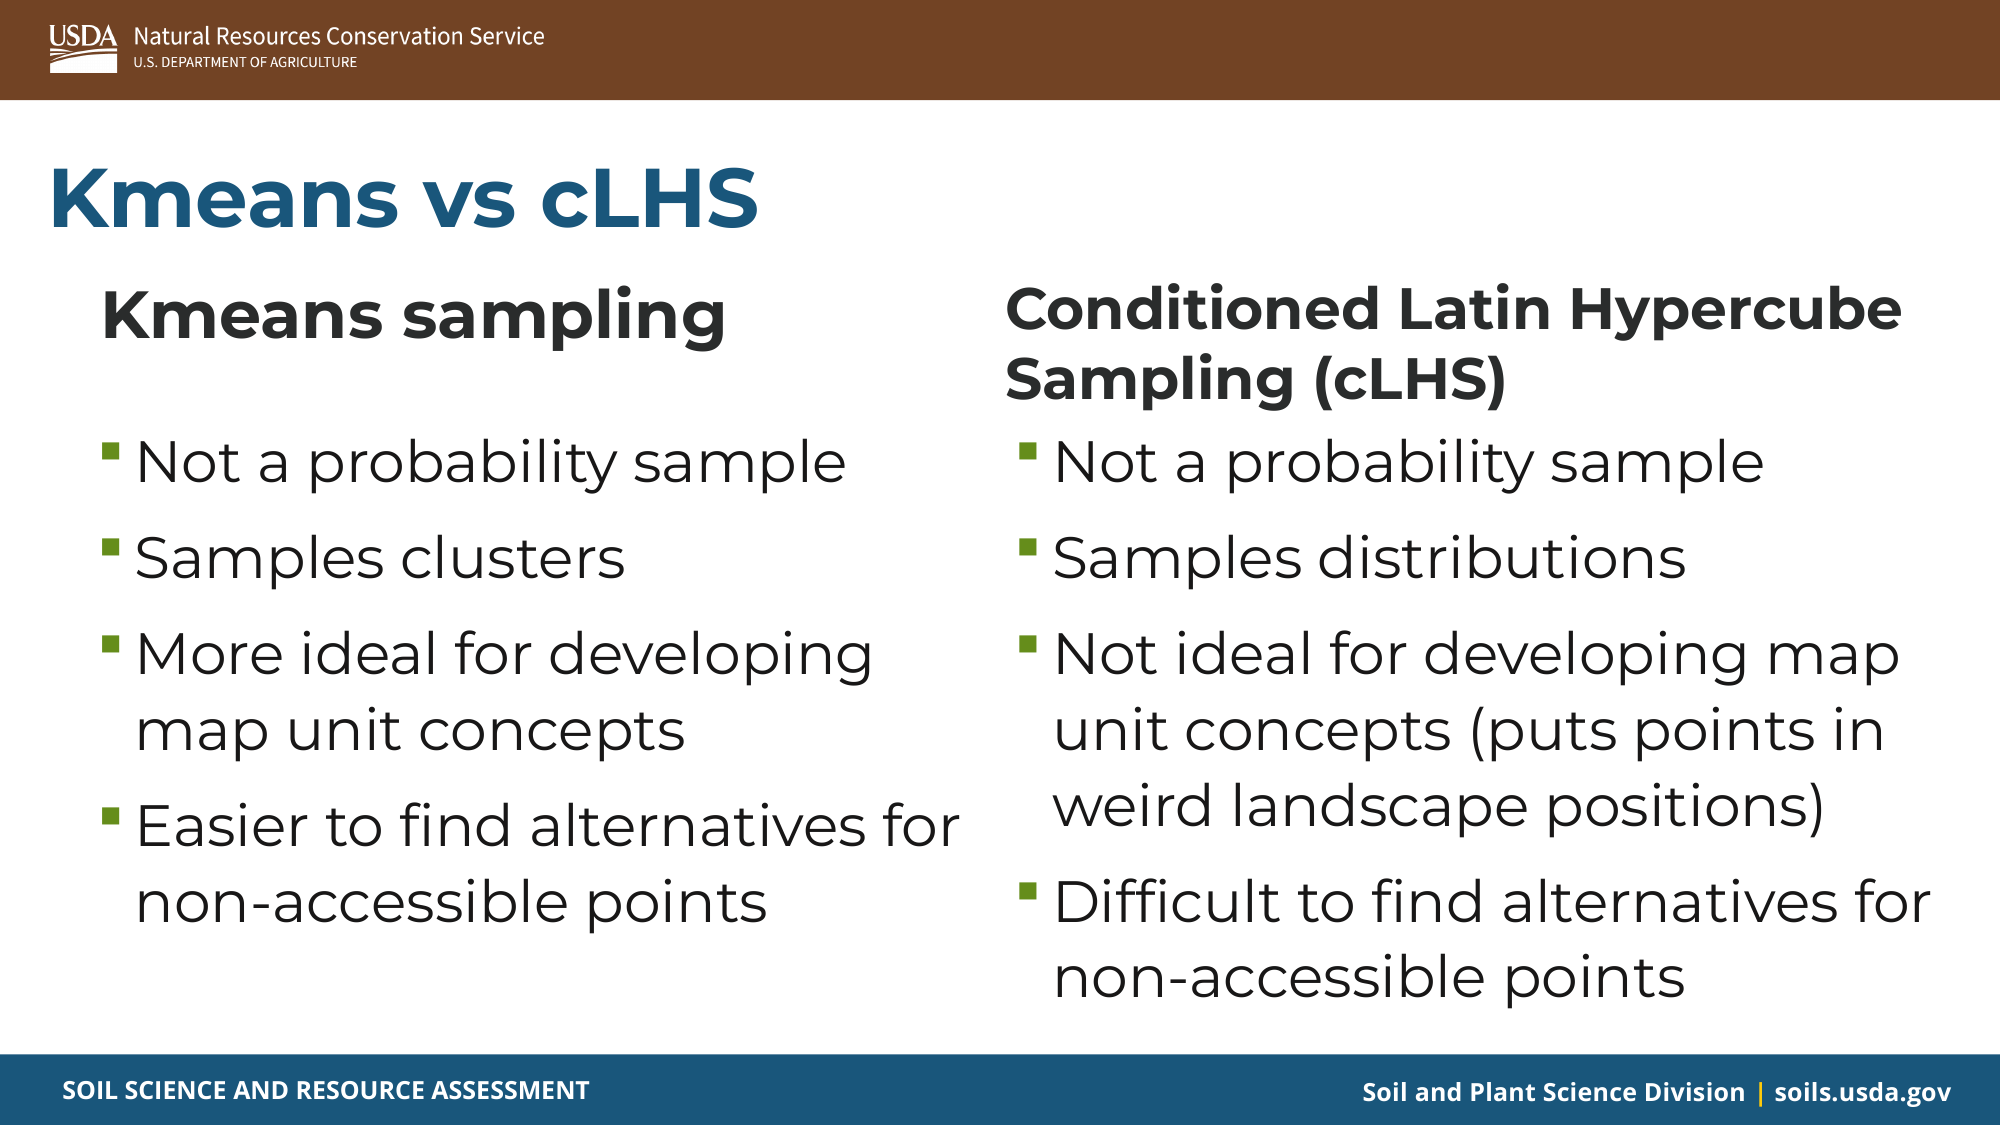

# Kmeans vs cLHS
Conditioned Latin Hypercube Sampling (cLHS)

Kmeans sampling

Not a probability sample
Samples clusters
More ideal for developing map unit concepts
Easier to find alternatives for non-accessible points

Not a probability sample
Samples distributions
Not ideal for developing map unit concepts (puts points in weird landscape positions)
Difficult to find alternatives for non-accessible points